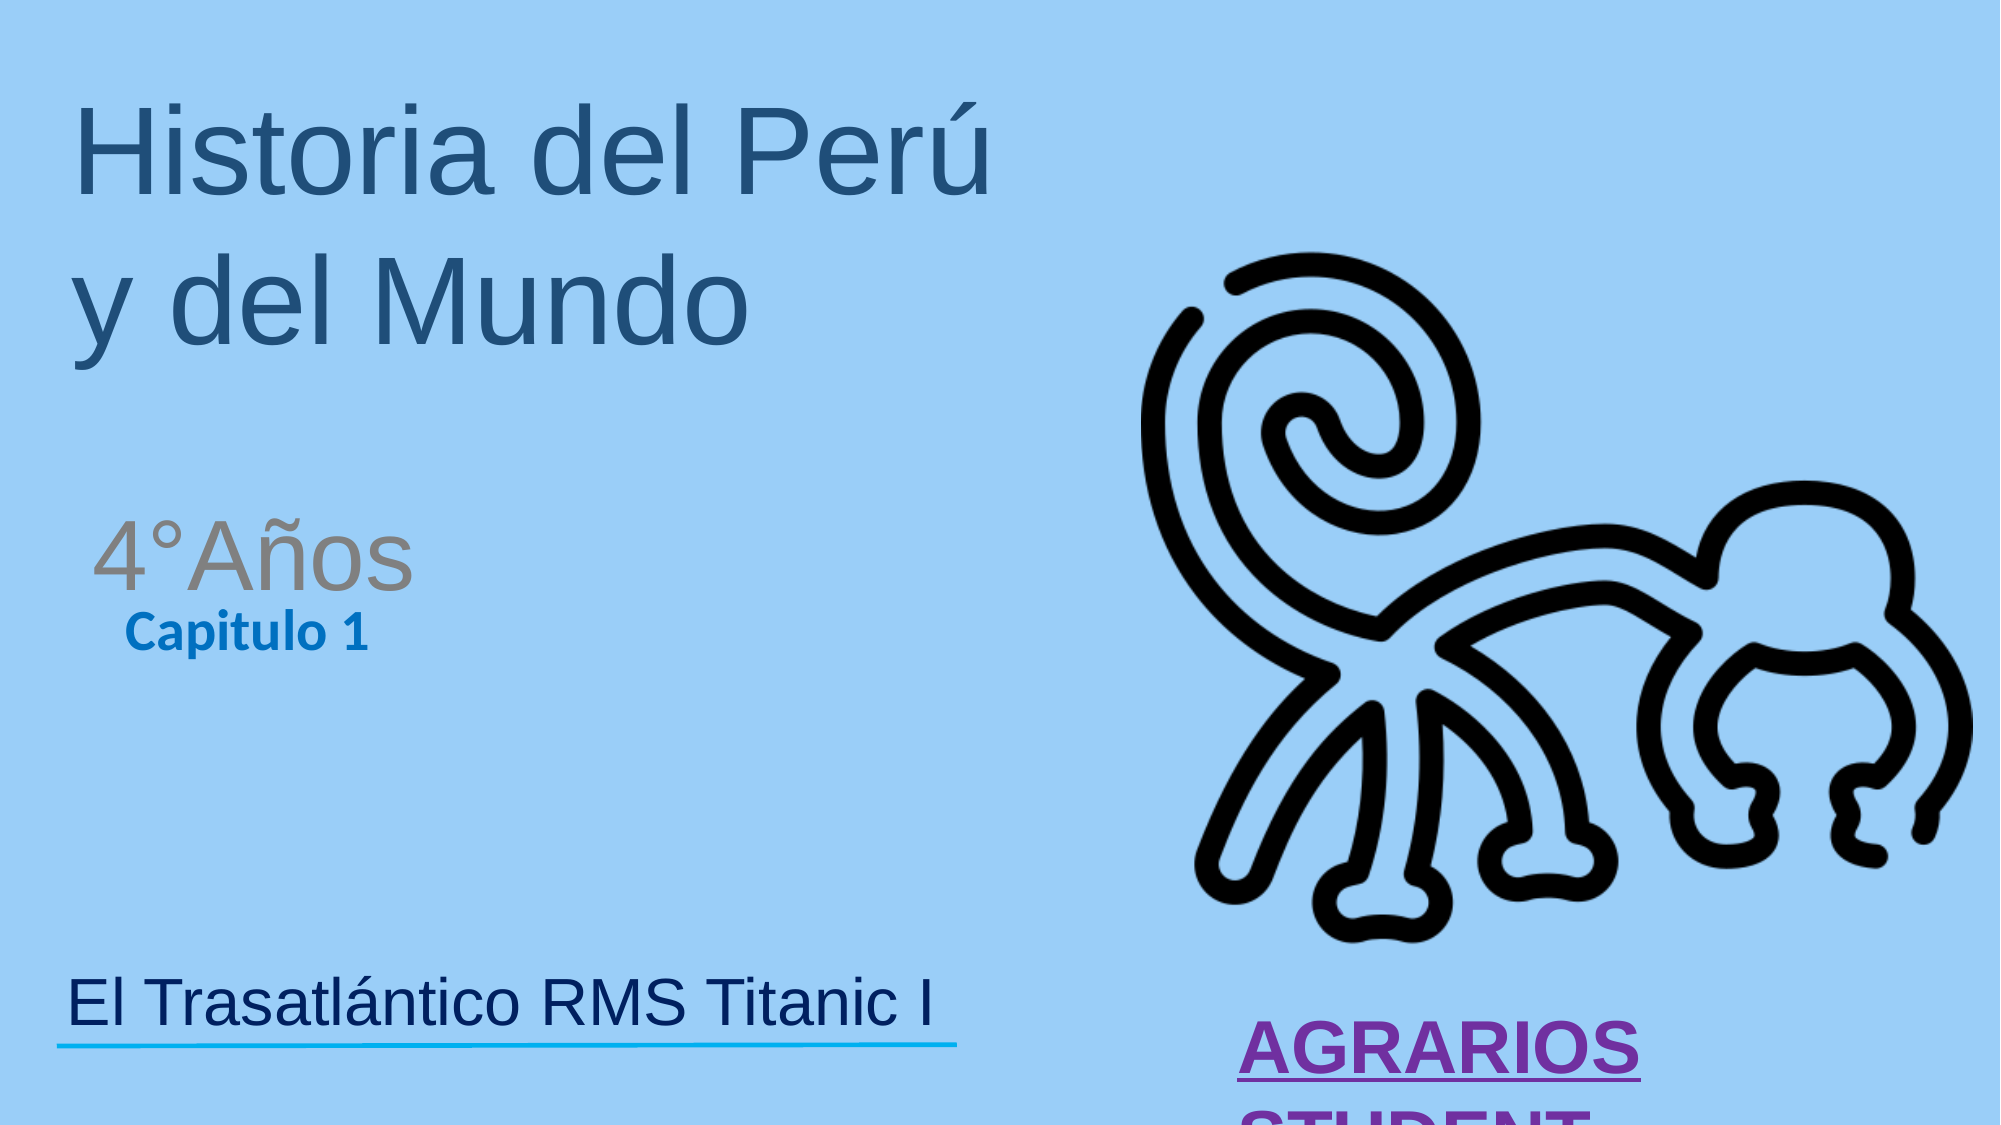

Capitulo 1
El Trasatlántico RMS Titanic I